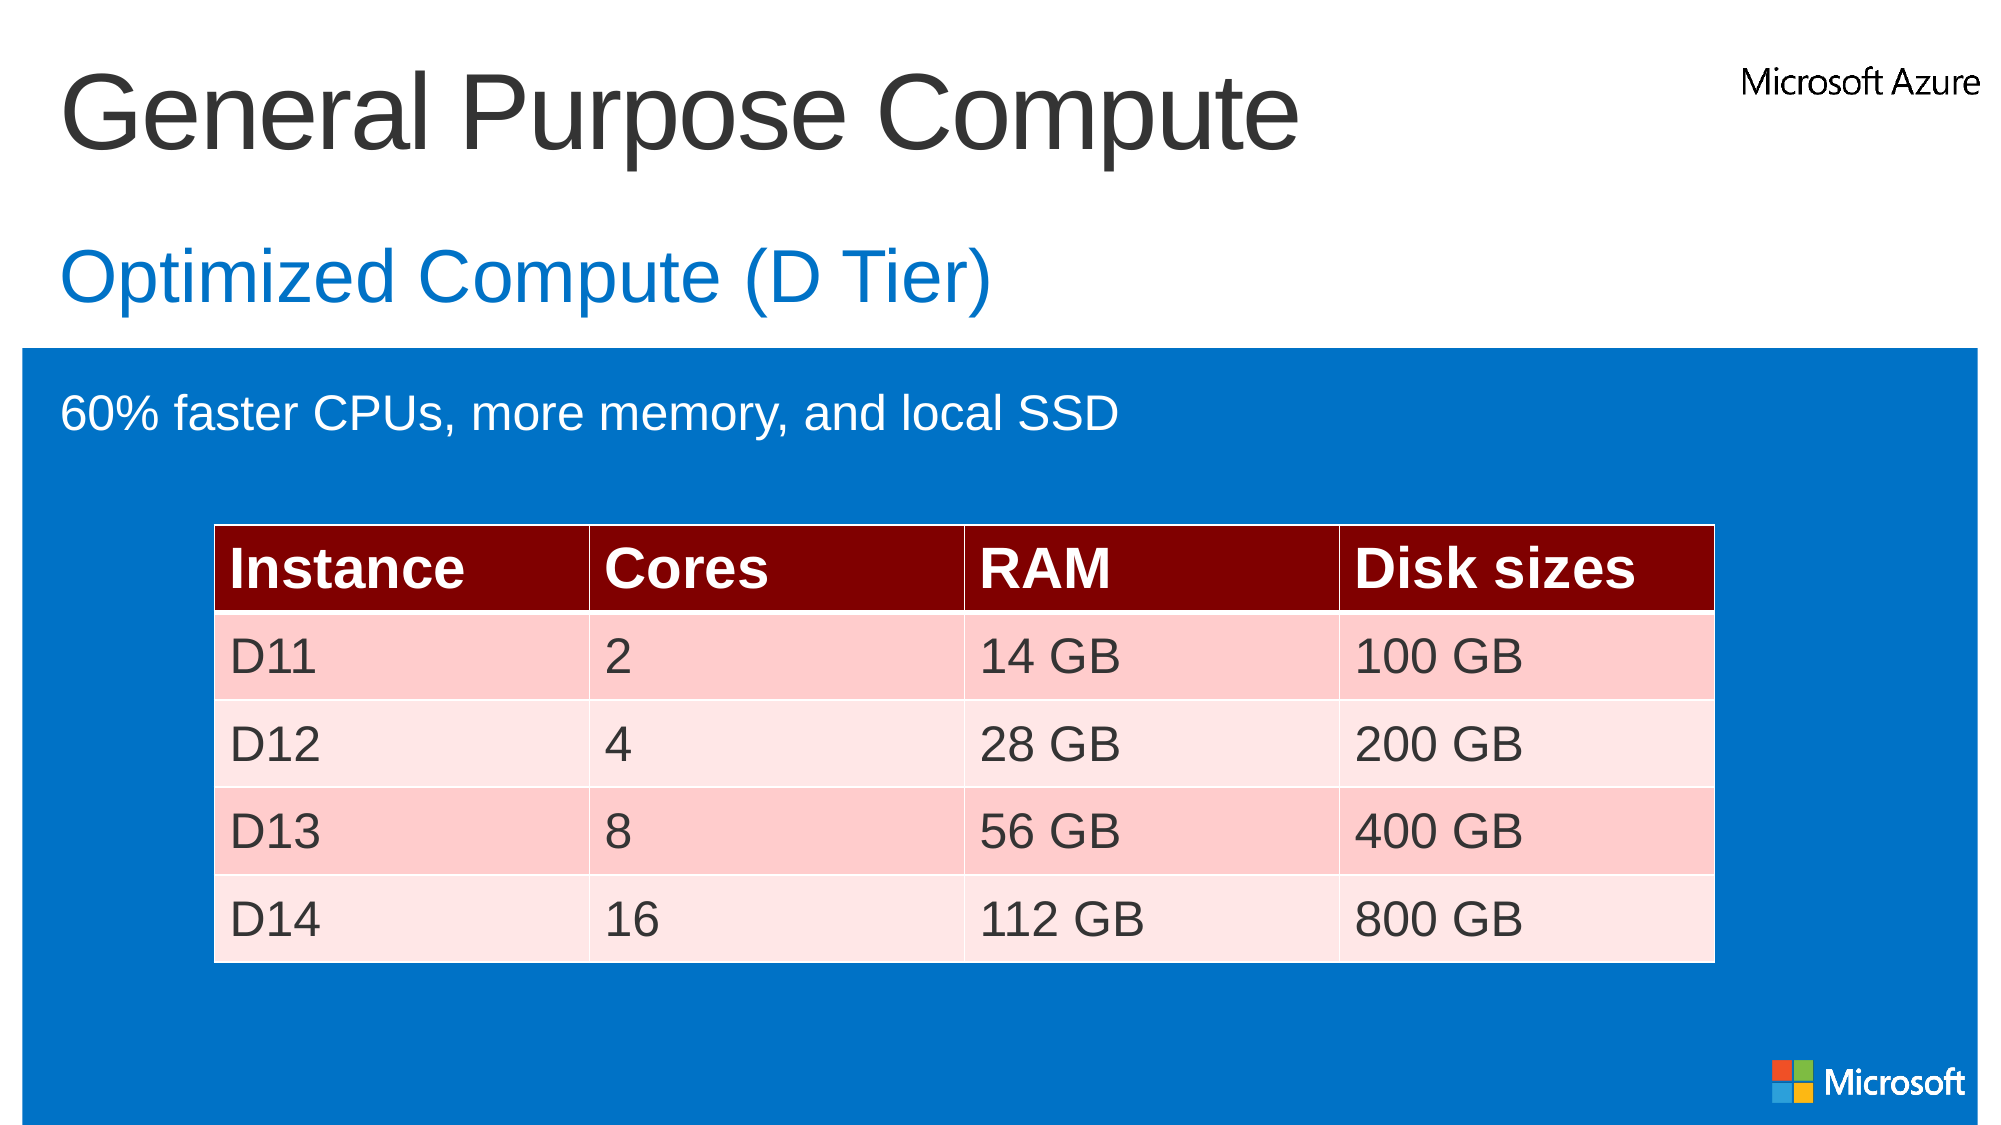

# General Purpose Compute
Optimized Compute (D Tier)
60% faster CPUs, more memory, and local SSD
| Instance | Cores | RAM | Disk sizes |
| --- | --- | --- | --- |
| D11 | 2 | 14 GB | 100 GB |
| D12 | 4 | 28 GB | 200 GB |
| D13 | 8 | 56 GB | 400 GB |
| D14 | 16 | 112 GB | 800 GB |